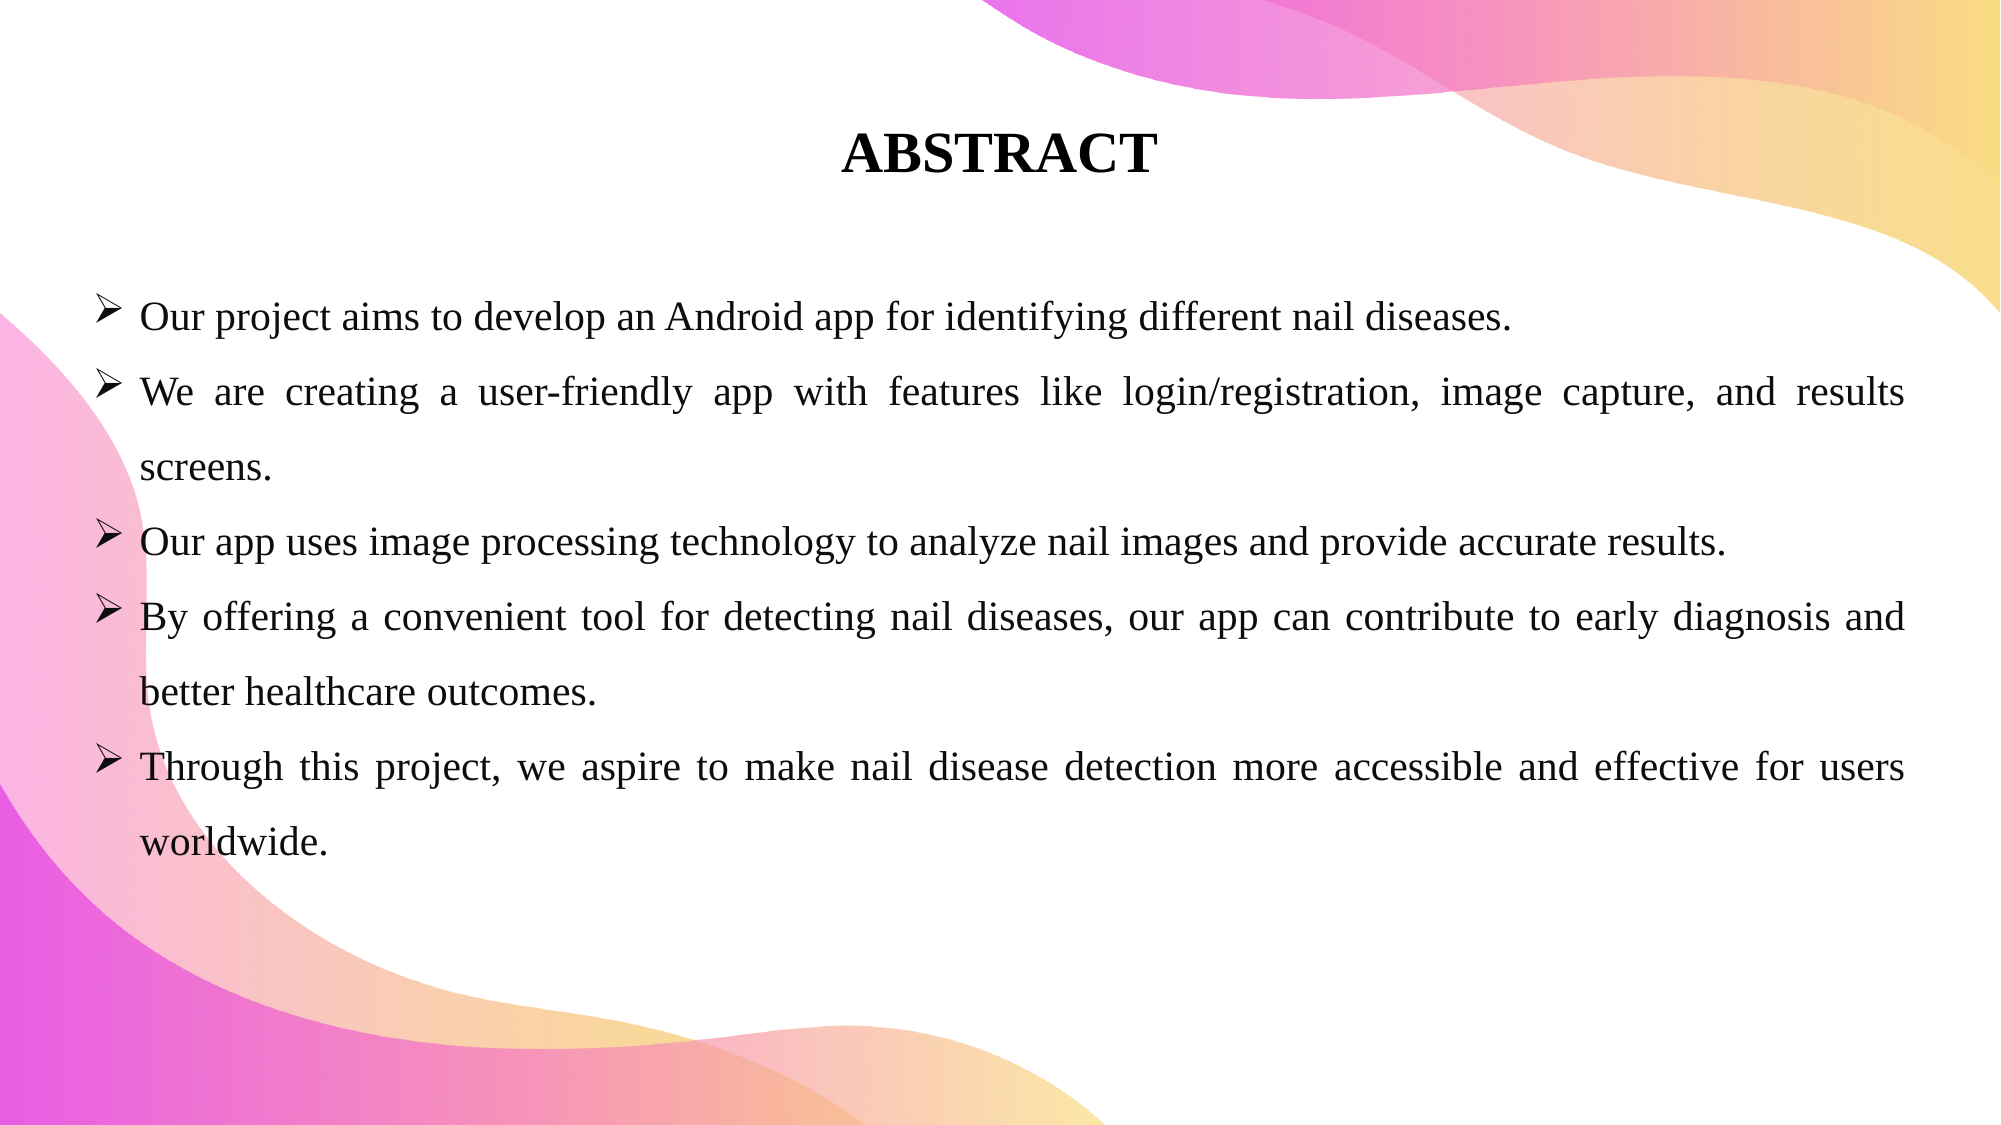

ABSTRACT
Our project aims to develop an Android app for identifying different nail diseases.
We are creating a user-friendly app with features like login/registration, image capture, and results screens.
Our app uses image processing technology to analyze nail images and provide accurate results.
By offering a convenient tool for detecting nail diseases, our app can contribute to early diagnosis and better healthcare outcomes.
Through this project, we aspire to make nail disease detection more accessible and effective for users worldwide.